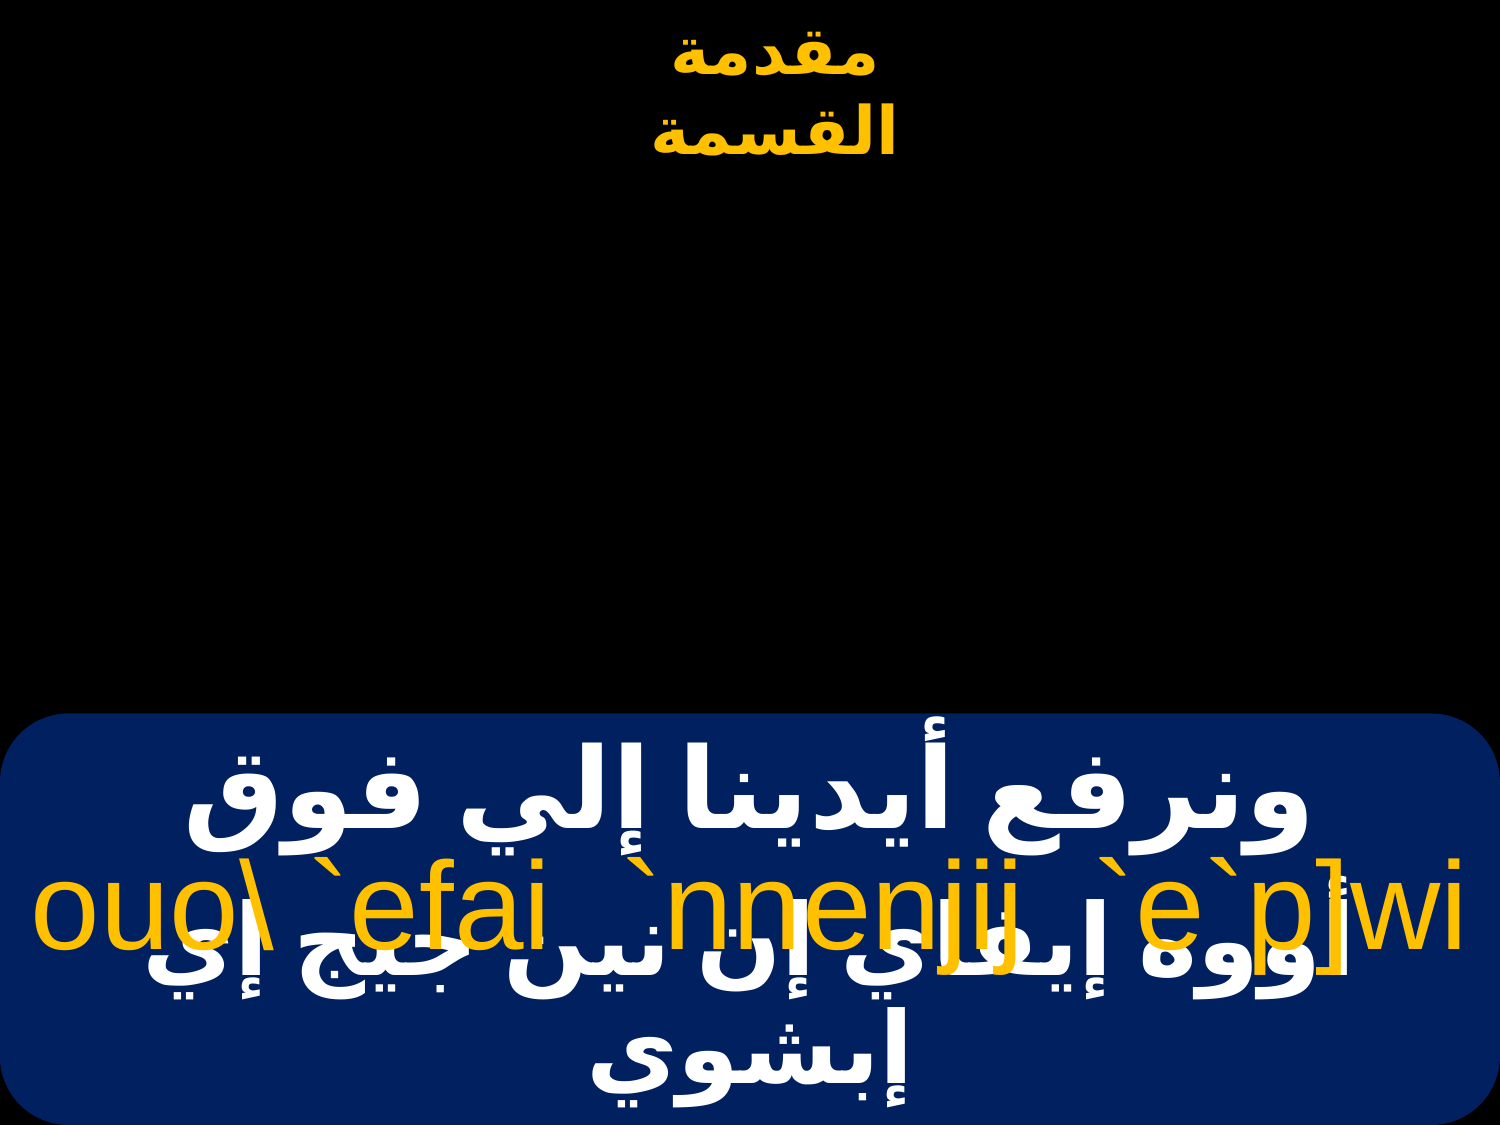

# ونرفع أيدينا إلي فوق
ouo\ `efai  `nnenjij  `e`p]wi
أووه إيفاي إن نين جيج إي إبشوي